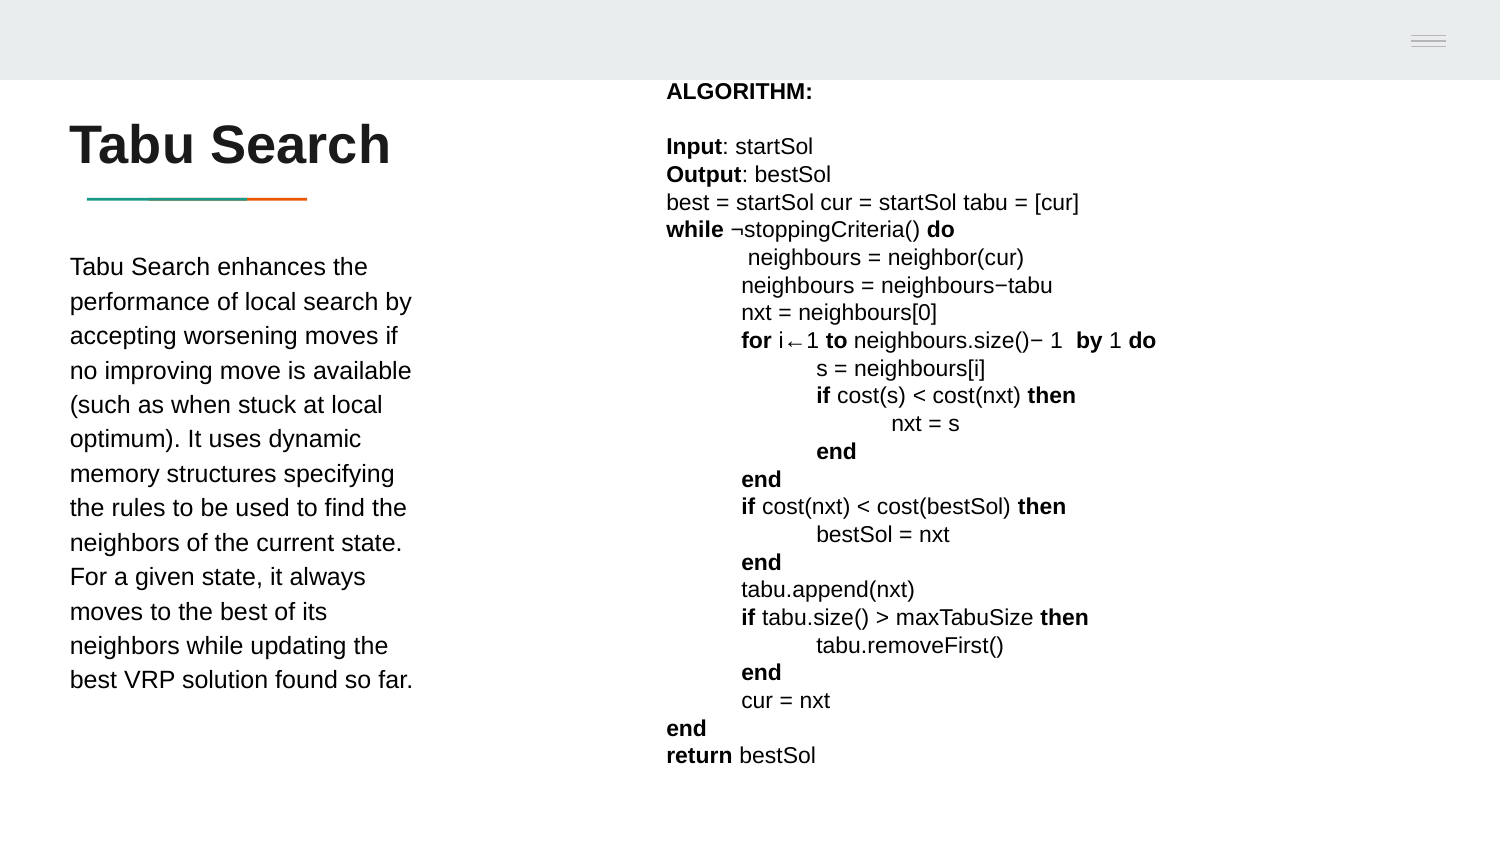

ALGORITHM:

Input: startSol
Output: bestSol
best = startSol cur = startSol tabu = [cur]
while ¬stoppingCriteria() do
 neighbours = neighbor(cur)
neighbours = neighbours−tabu
nxt = neighbours[0]
for i←1 to neighbours.size()− 1  by 1 do
s = neighbours[i]
if cost(s) < cost(nxt) then
nxt = s
end
end
if cost(nxt) < cost(bestSol) then
bestSol = nxt
end
tabu.append(nxt)
if tabu.size() > maxTabuSize then
tabu.removeFirst()
end
cur = nxt
end
return bestSol

# Tabu Search
Tabu Search enhances the performance of local search by accepting worsening moves if no improving move is available (such as when stuck at local optimum). It uses dynamic memory structures specifying the rules to be used to find the neighbors of the current state. For a given state, it always moves to the best of its neighbors while updating the best VRP solution found so far.